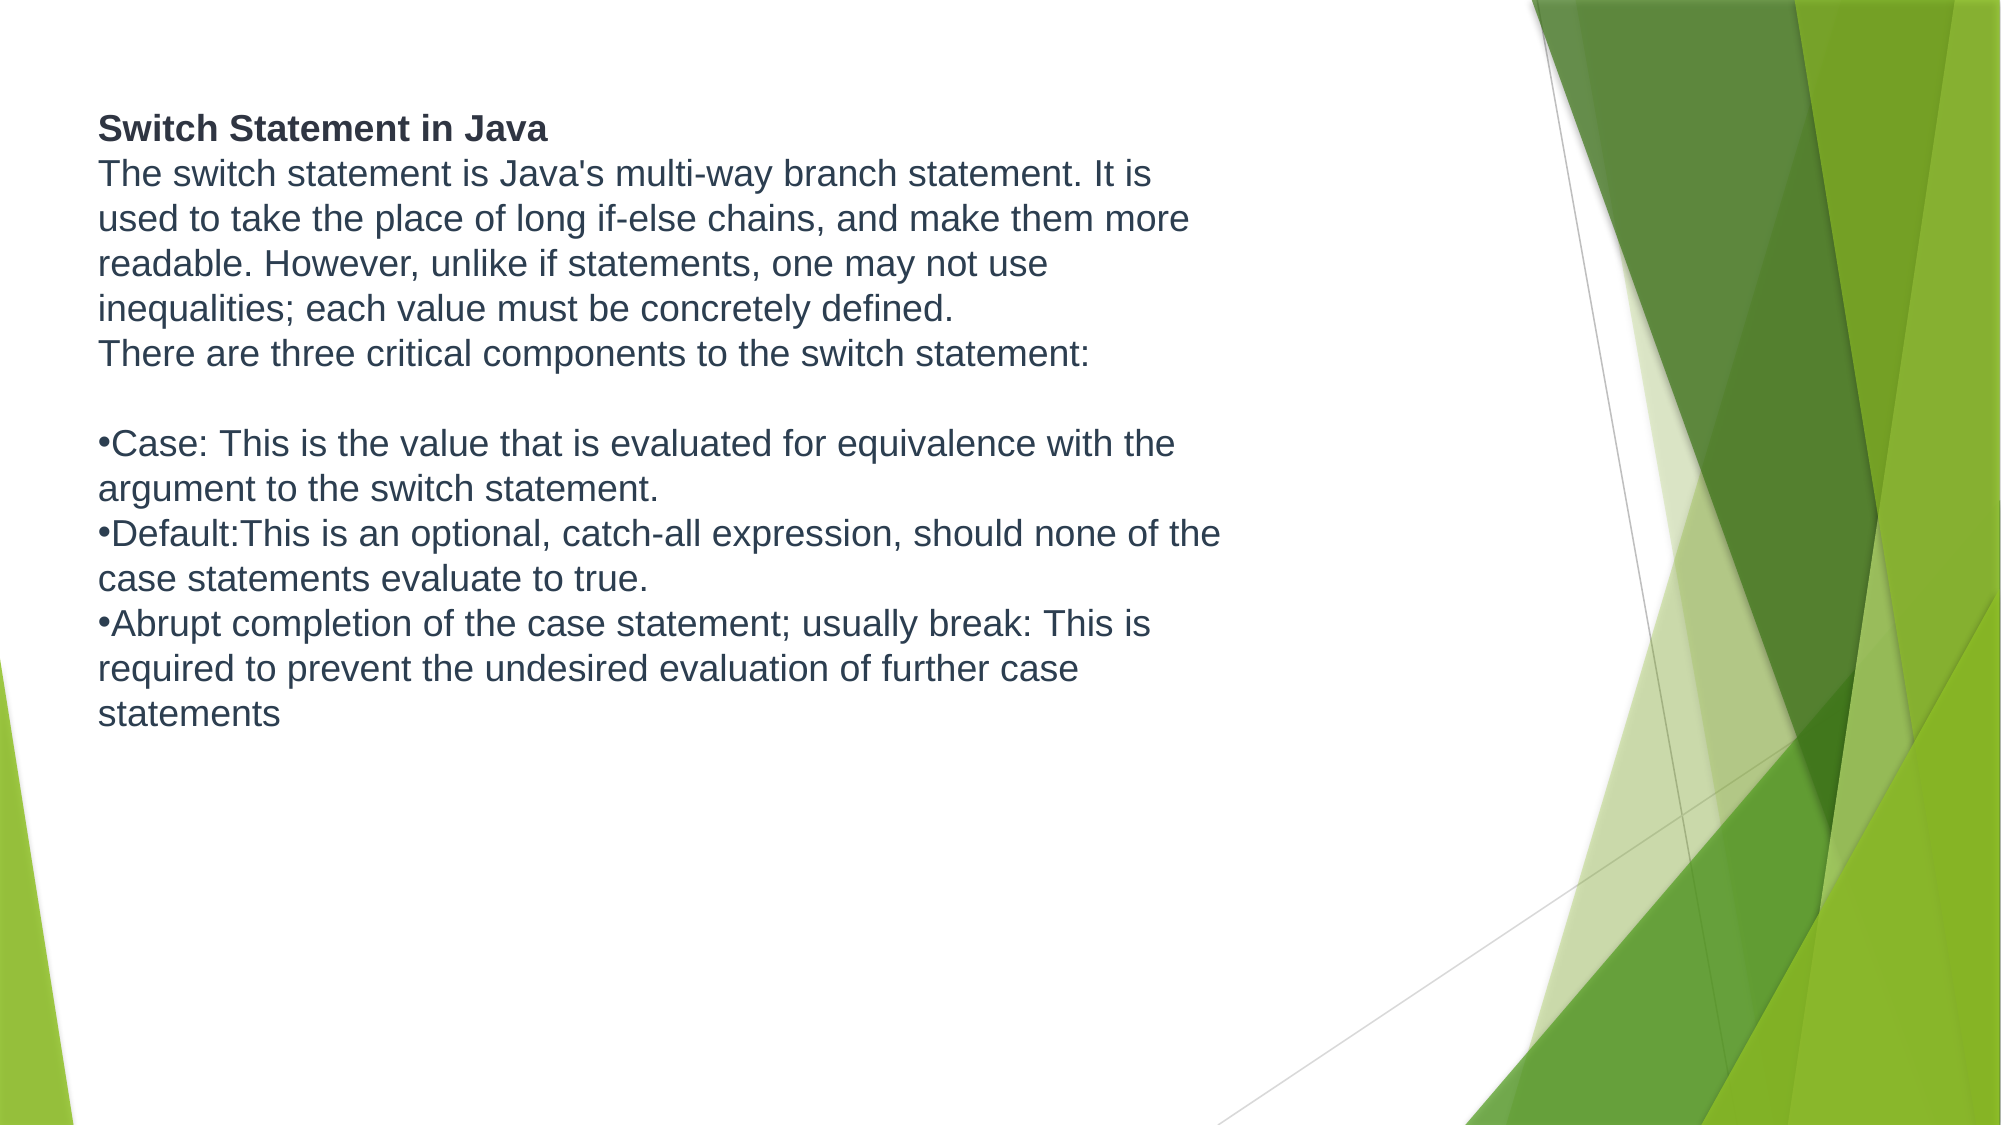

Switch Statement in Java
The switch statement is Java's multi-way branch statement. It is used to take the place of long if-else chains, and make them more readable. However, unlike if statements, one may not use inequalities; each value must be concretely defined.
There are three critical components to the switch statement:

Case: This is the value that is evaluated for equivalence with the argument to the switch statement.
Default:This is an optional, catch-all expression, should none of the case statements evaluate to true.
Abrupt completion of the case statement; usually break: This is required to prevent the undesired evaluation of further case statements